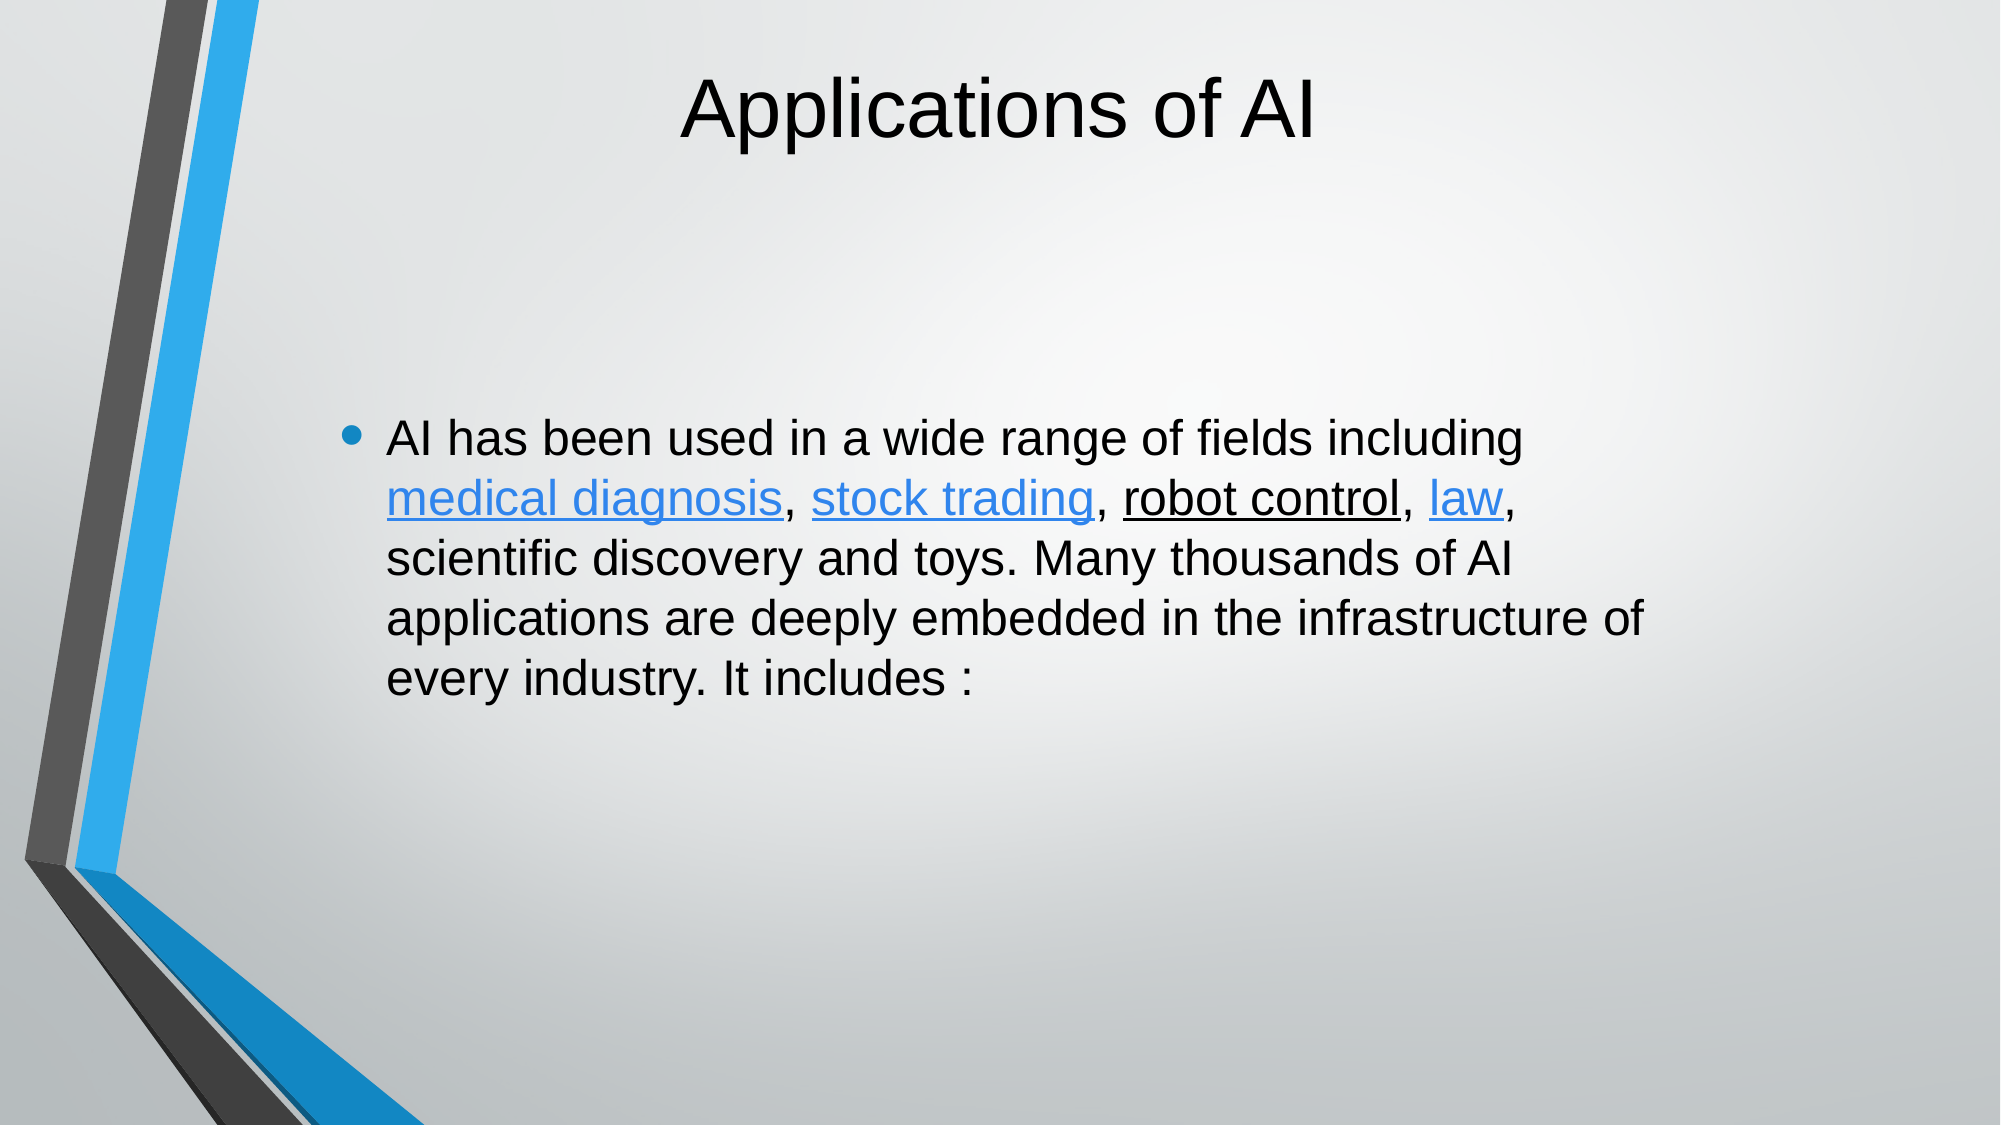

# Applications of AI

AI has been used in a wide range of fields including medical diagnosis, stock trading, robot control, law, scientific discovery and toys. Many thousands of AI applications are deeply embedded in the infrastructure of every industry. It includes :